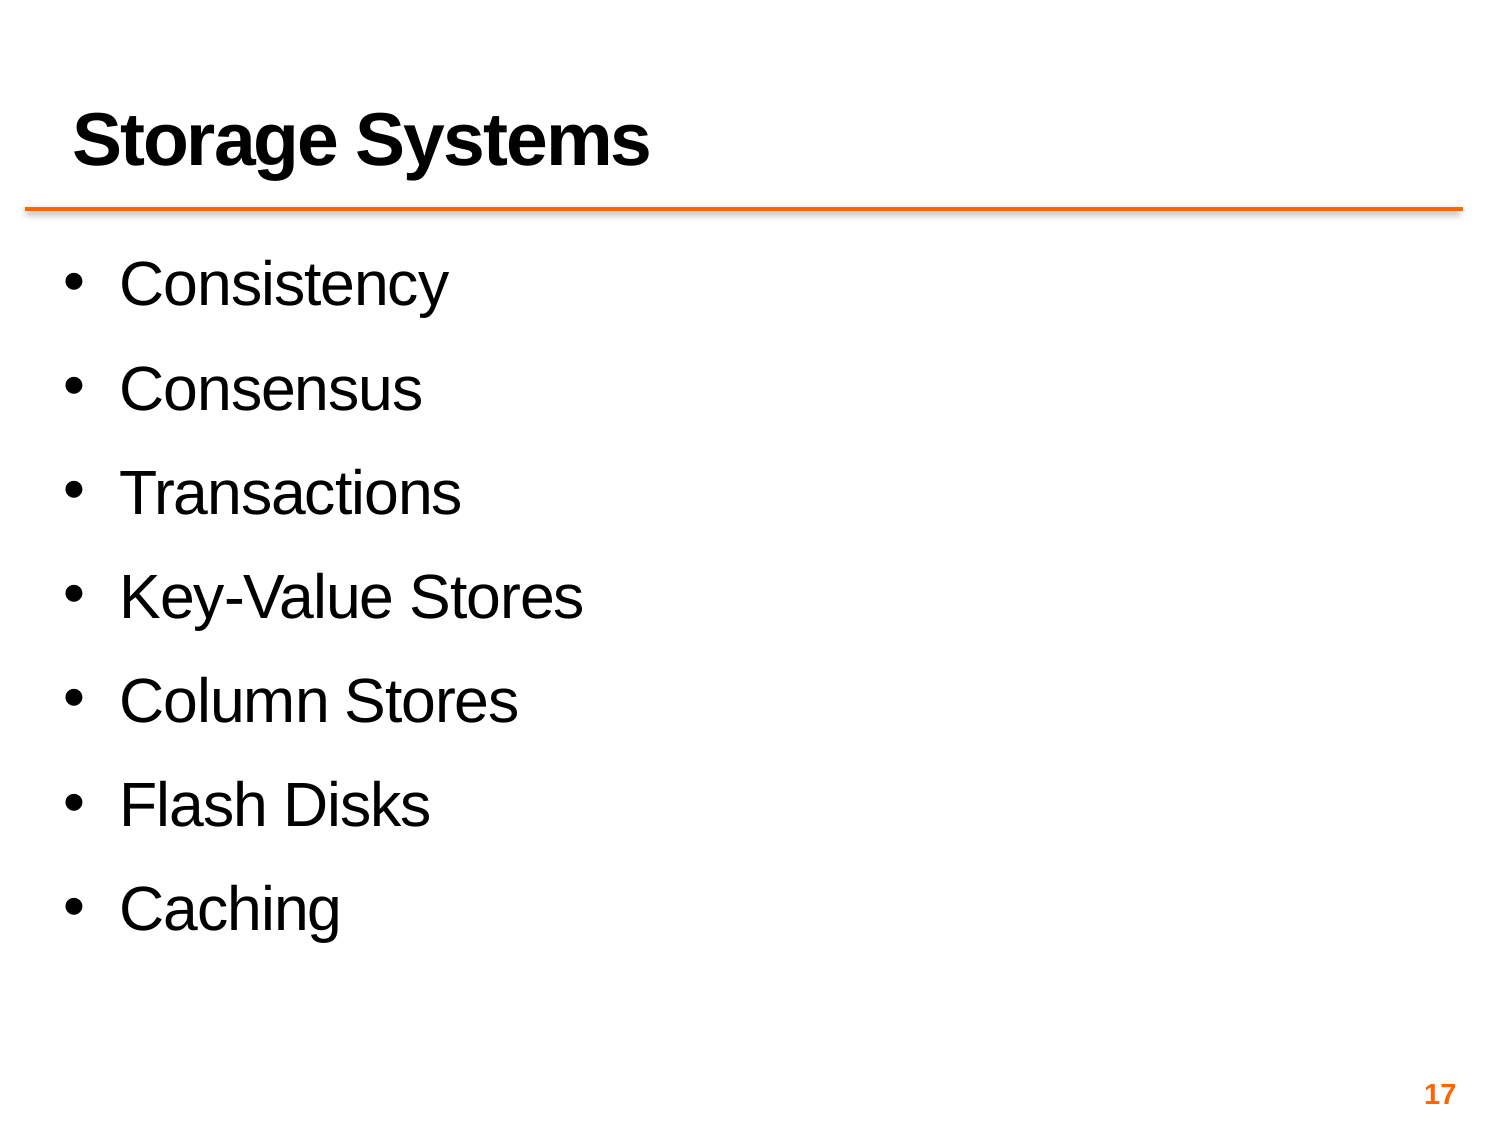

# Storage Systems

Consistency
Consensus
Transactions
Key-Value Stores
Column Stores
Flash Disks
Caching
17